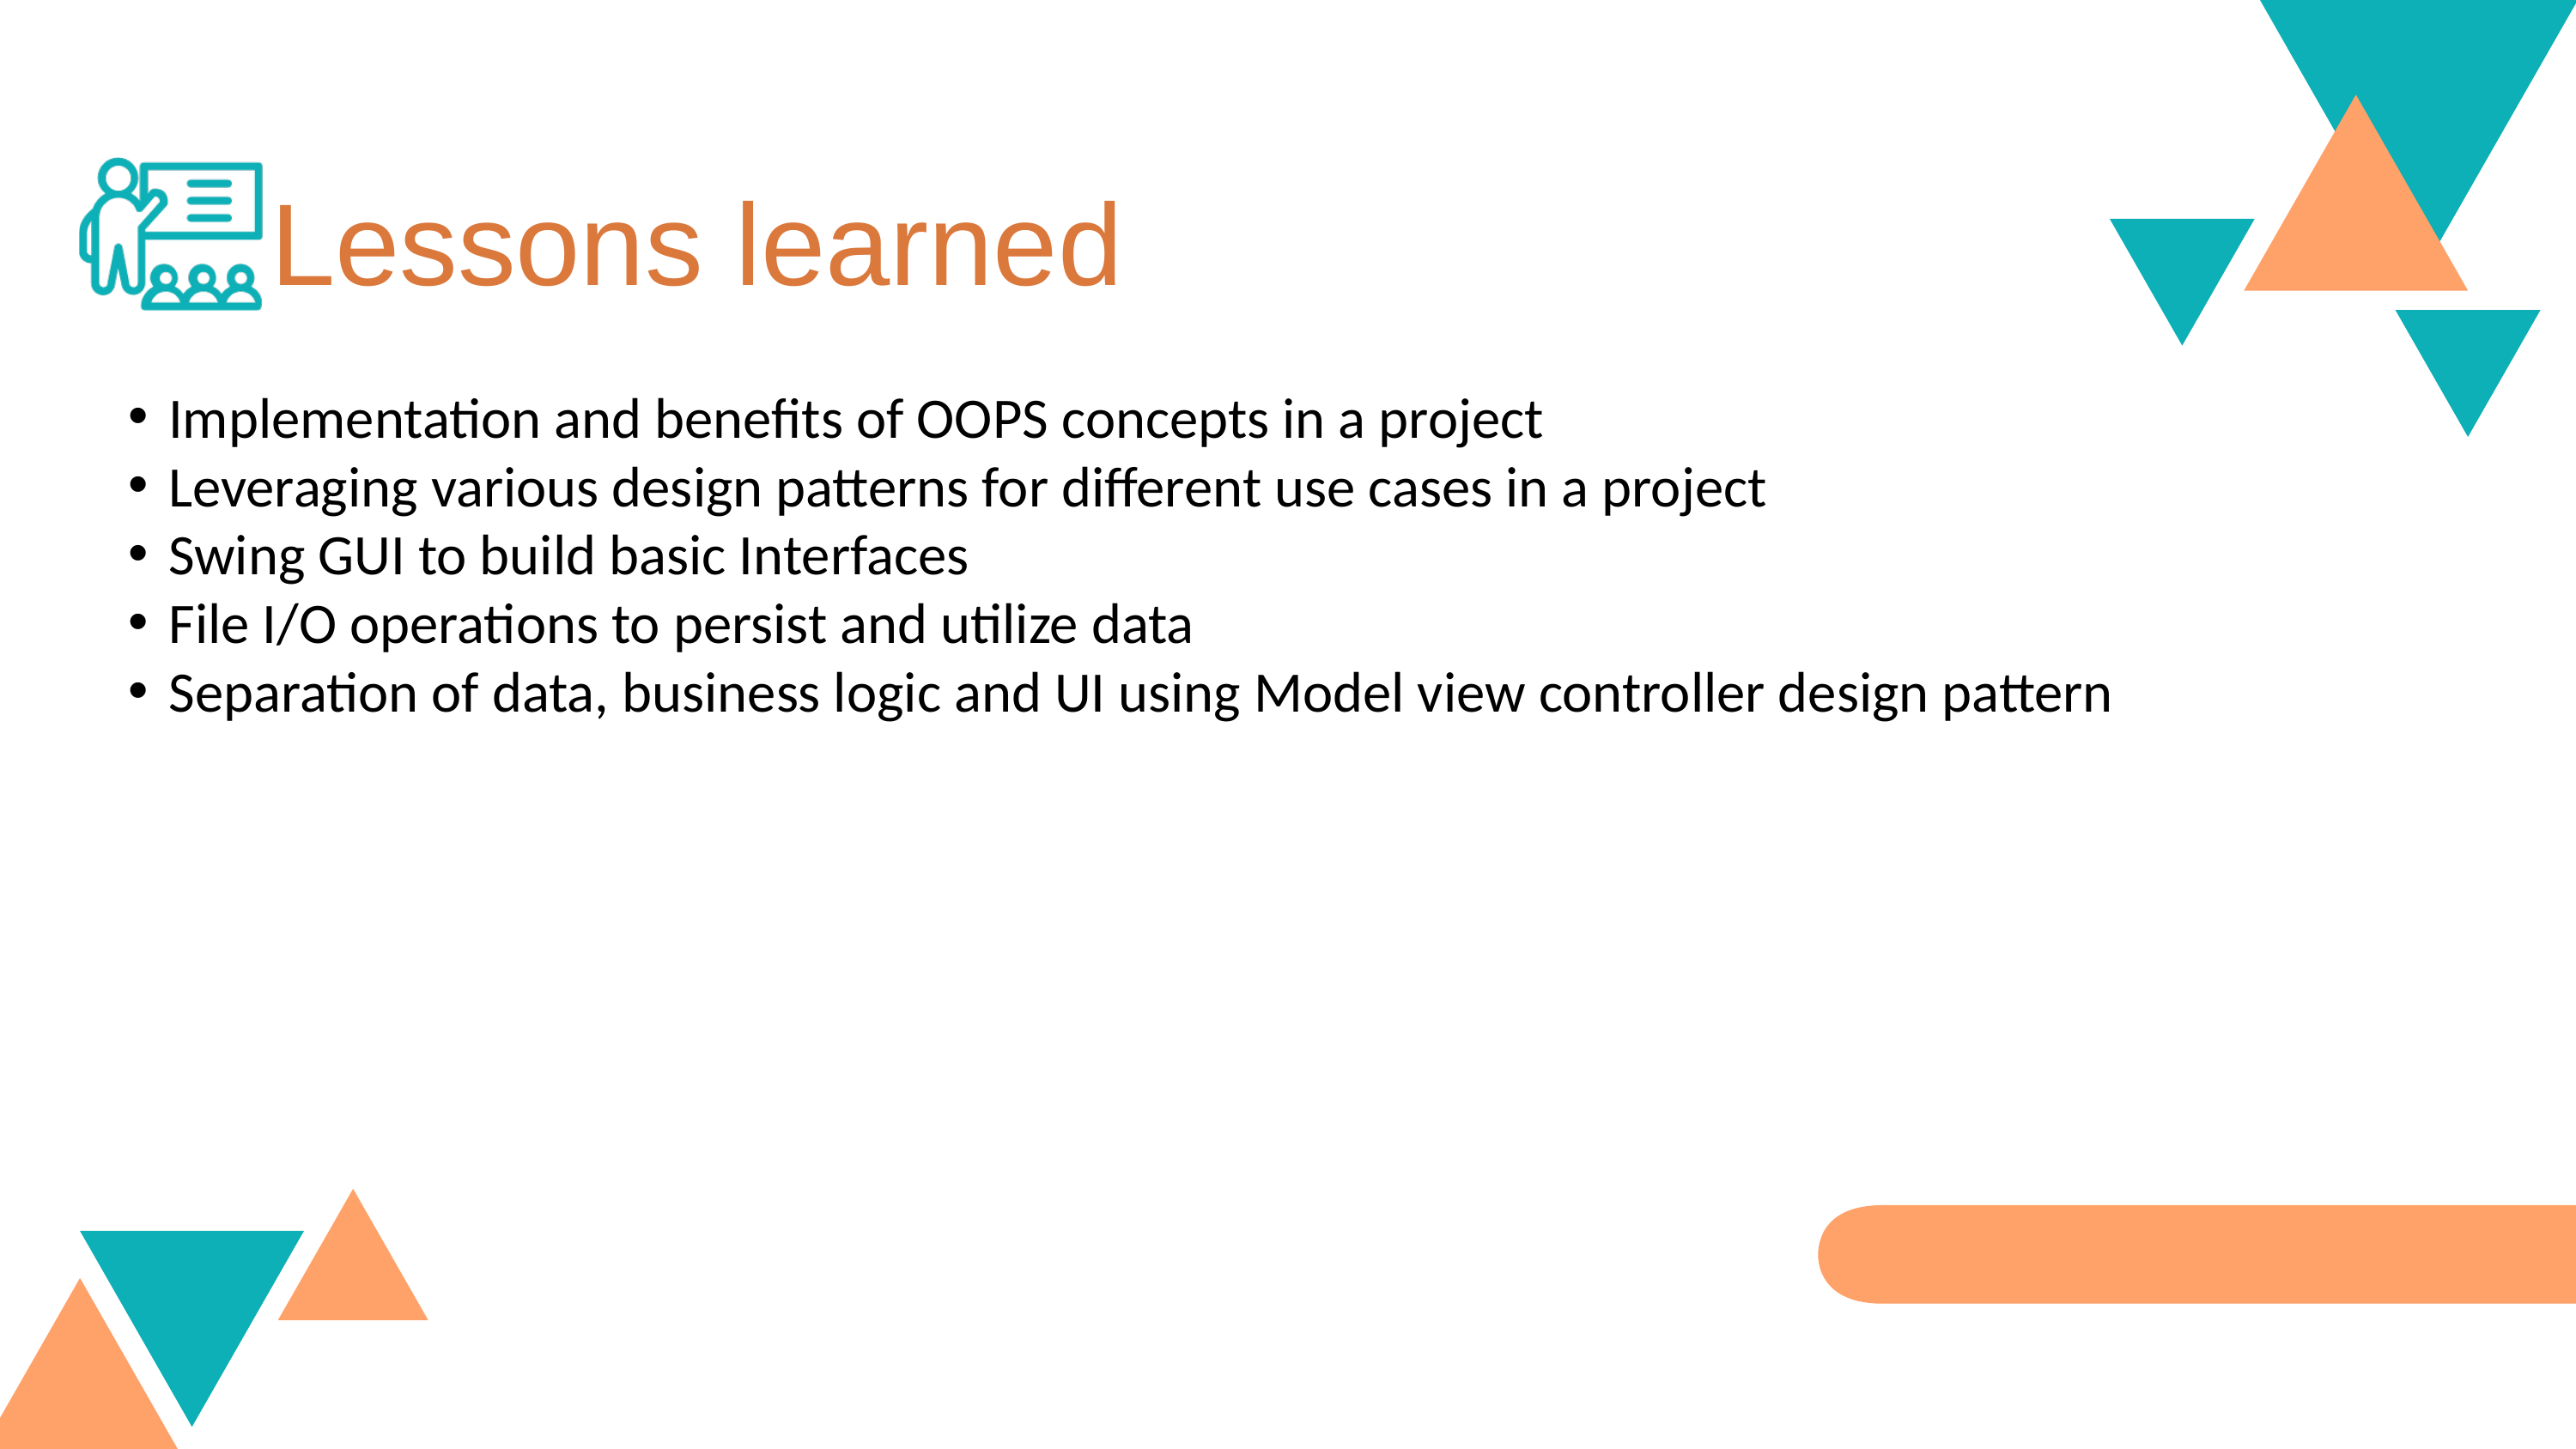

Lessons learned

Implementation and benefits of OOPS concepts in a project
Leveraging various design patterns for different use cases in a project
Swing GUI to build basic Interfaces
File I/O operations to persist and utilize data
Separation of data, business logic and UI using Model view controller design pattern